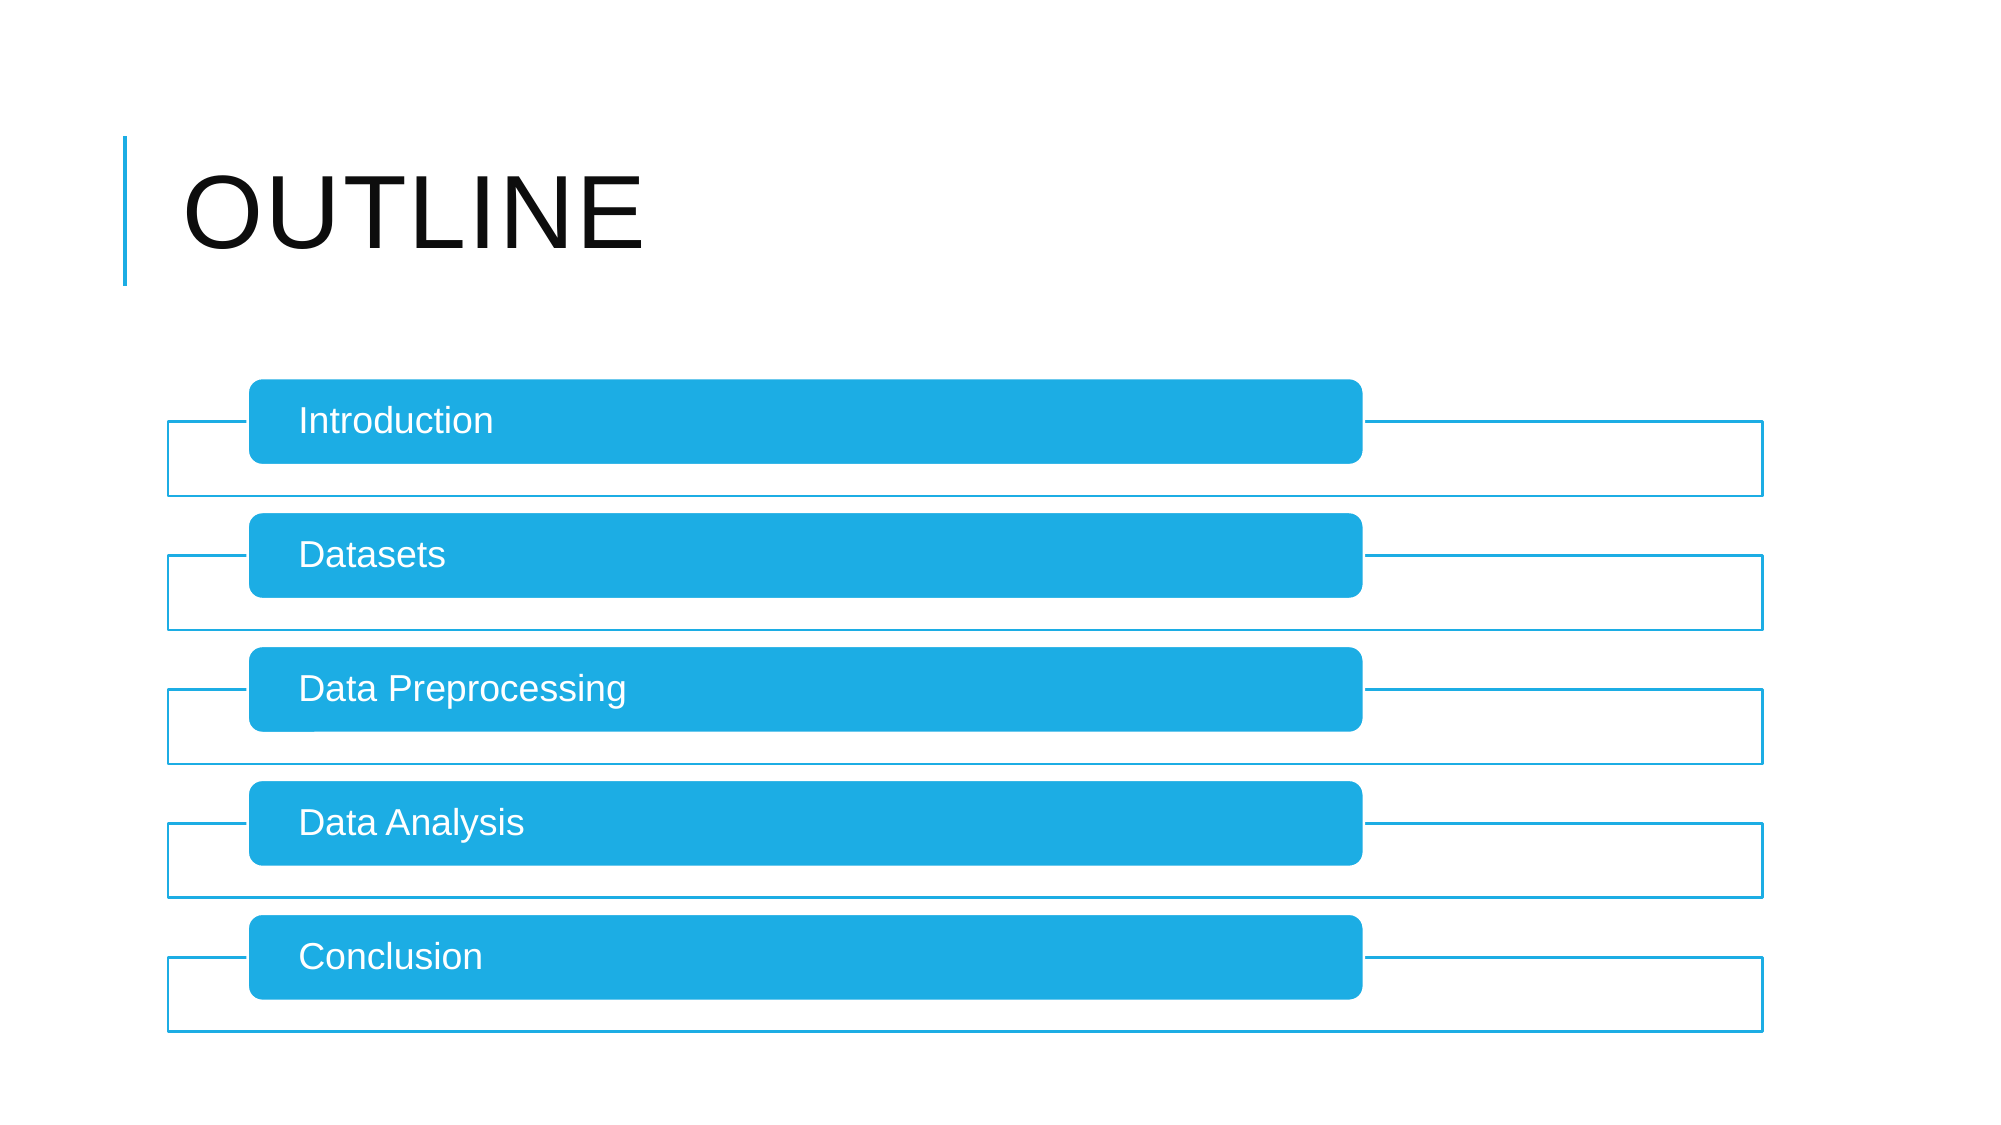

# Outline
Introduction
Datasets
Data Preprocessing
Data Analysis
Conclusion